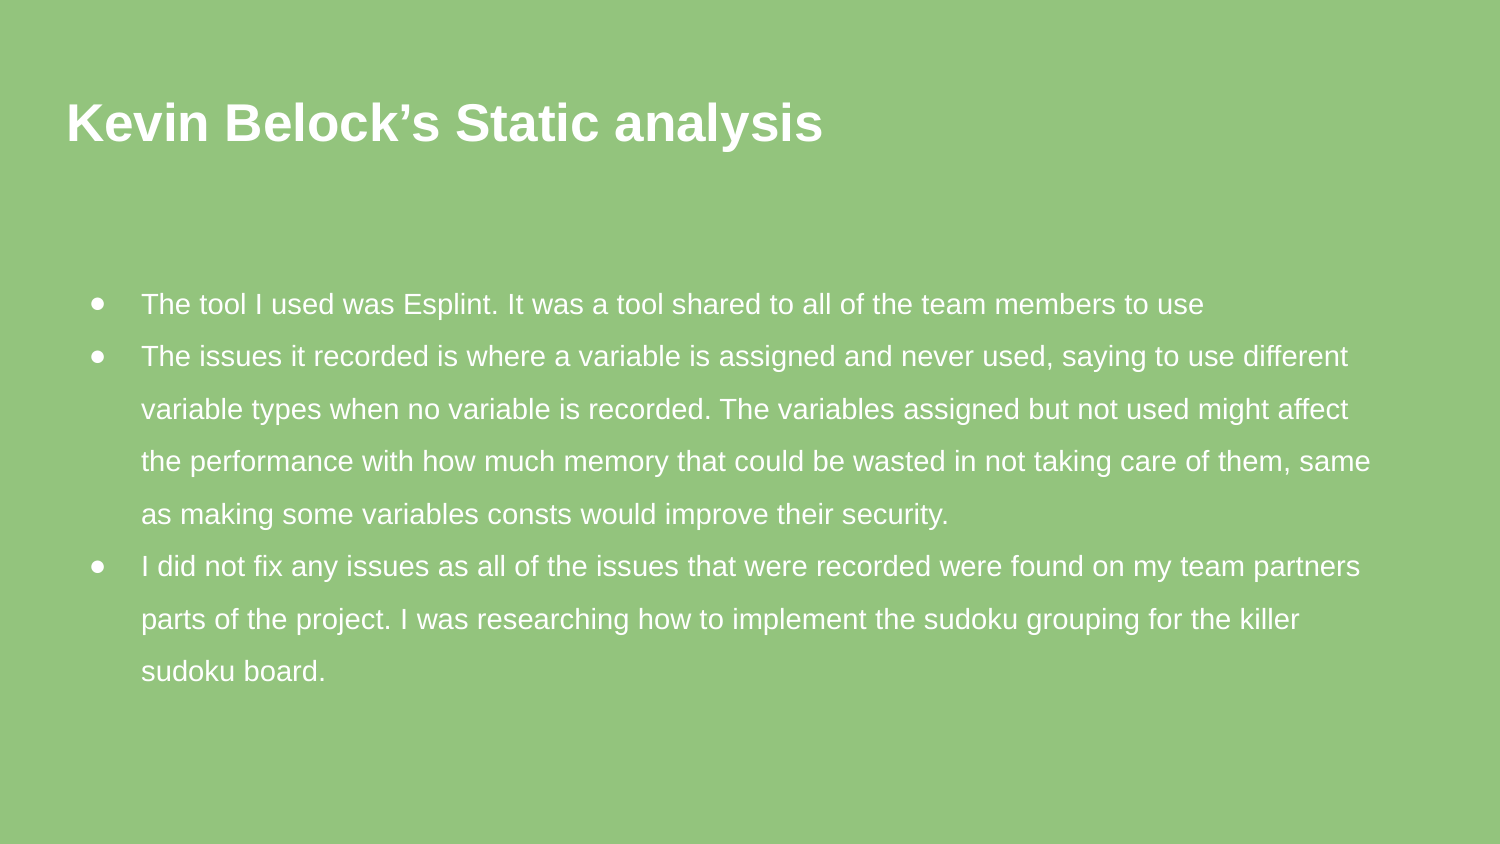

# Kevin Belock’s Static analysis

The tool I used was Esplint. It was a tool shared to all of the team members to use
The issues it recorded is where a variable is assigned and never used, saying to use different variable types when no variable is recorded. The variables assigned but not used might affect the performance with how much memory that could be wasted in not taking care of them, same as making some variables consts would improve their security.
I did not fix any issues as all of the issues that were recorded were found on my team partners parts of the project. I was researching how to implement the sudoku grouping for the killer sudoku board.